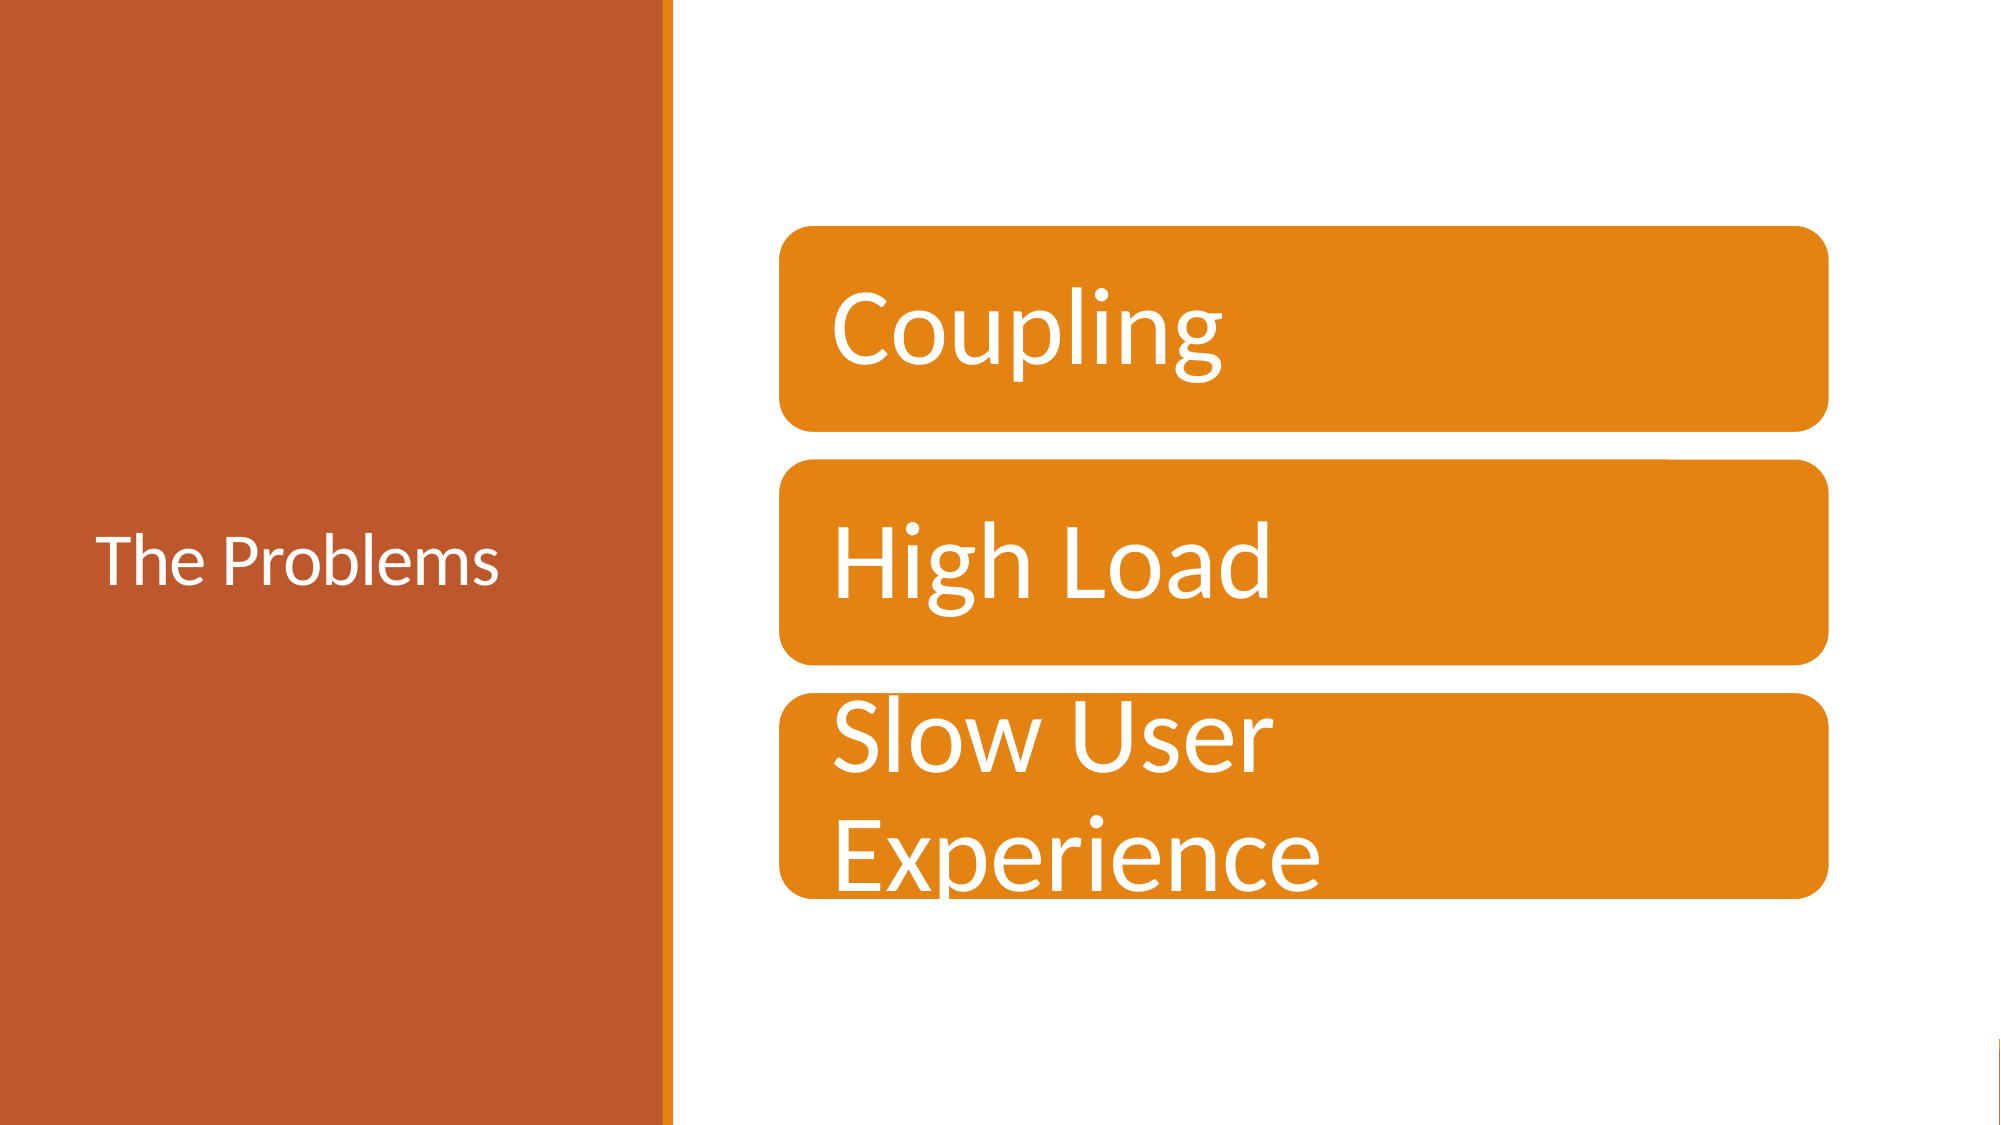

# The Problems
Coupling
High Load
Slow User Experience